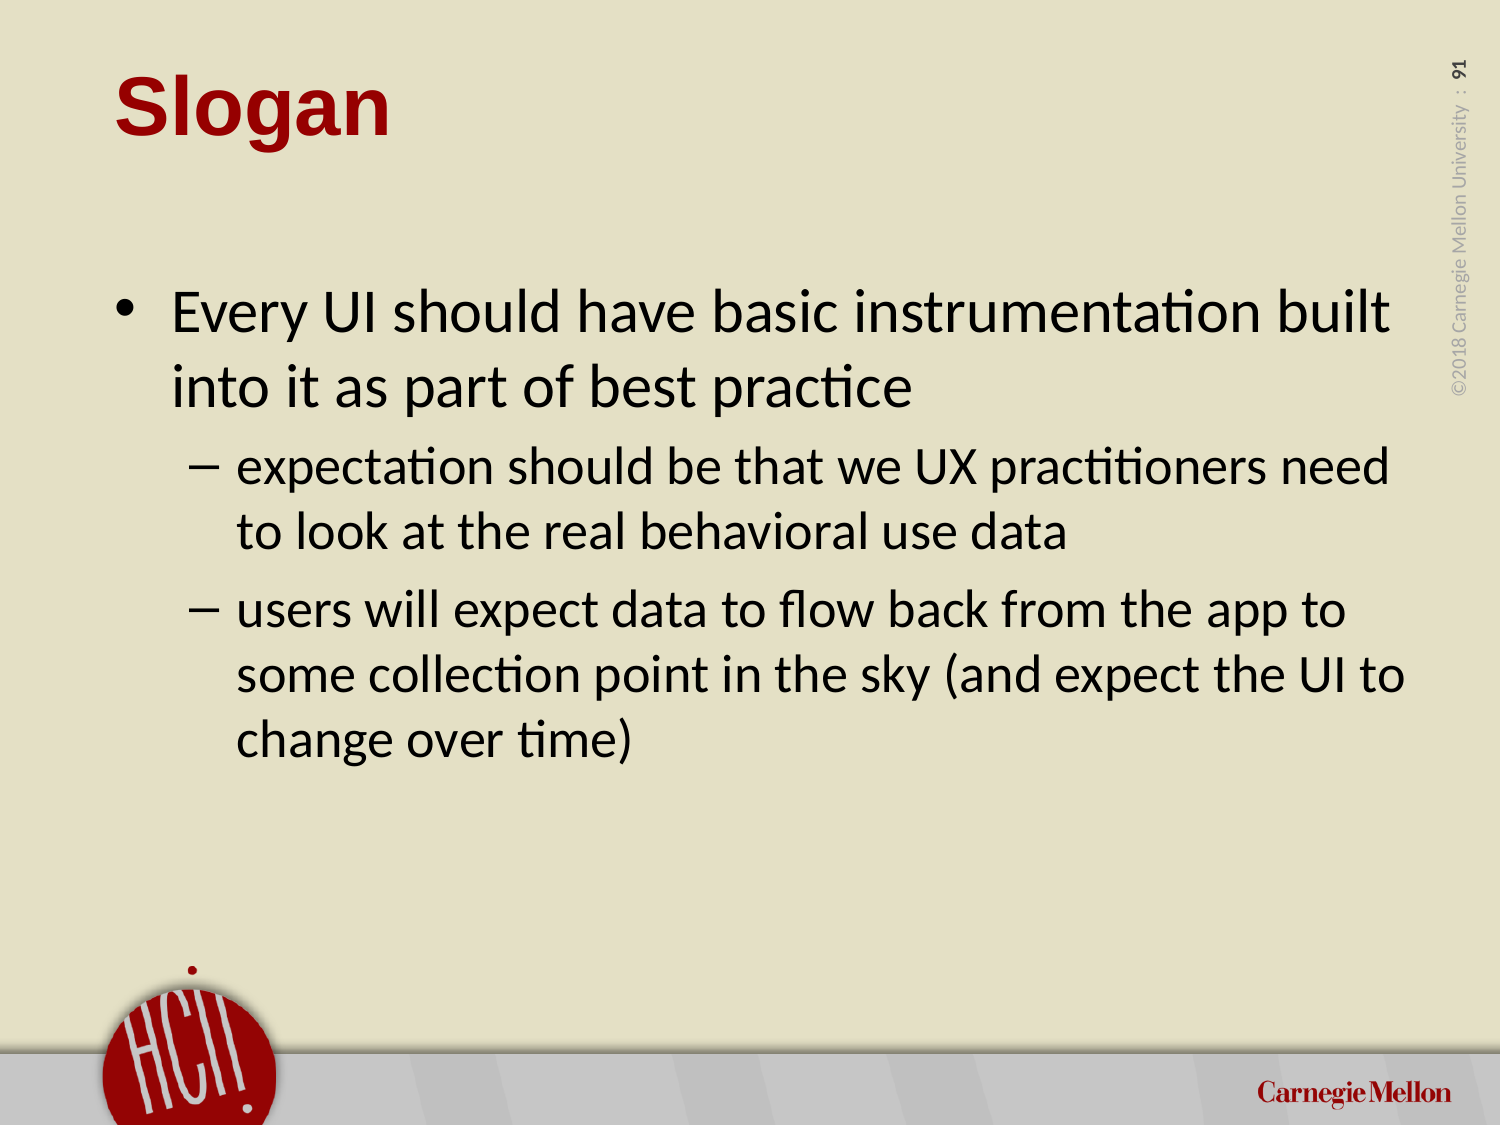

Every UI should have basic instrumentation built into it as part of best practice
expectation should be that we UX practitioners need to look at the real behavioral use data
users will expect data to flow back from the app to some collection point in the sky (and expect the UI to change over time)
Slogan